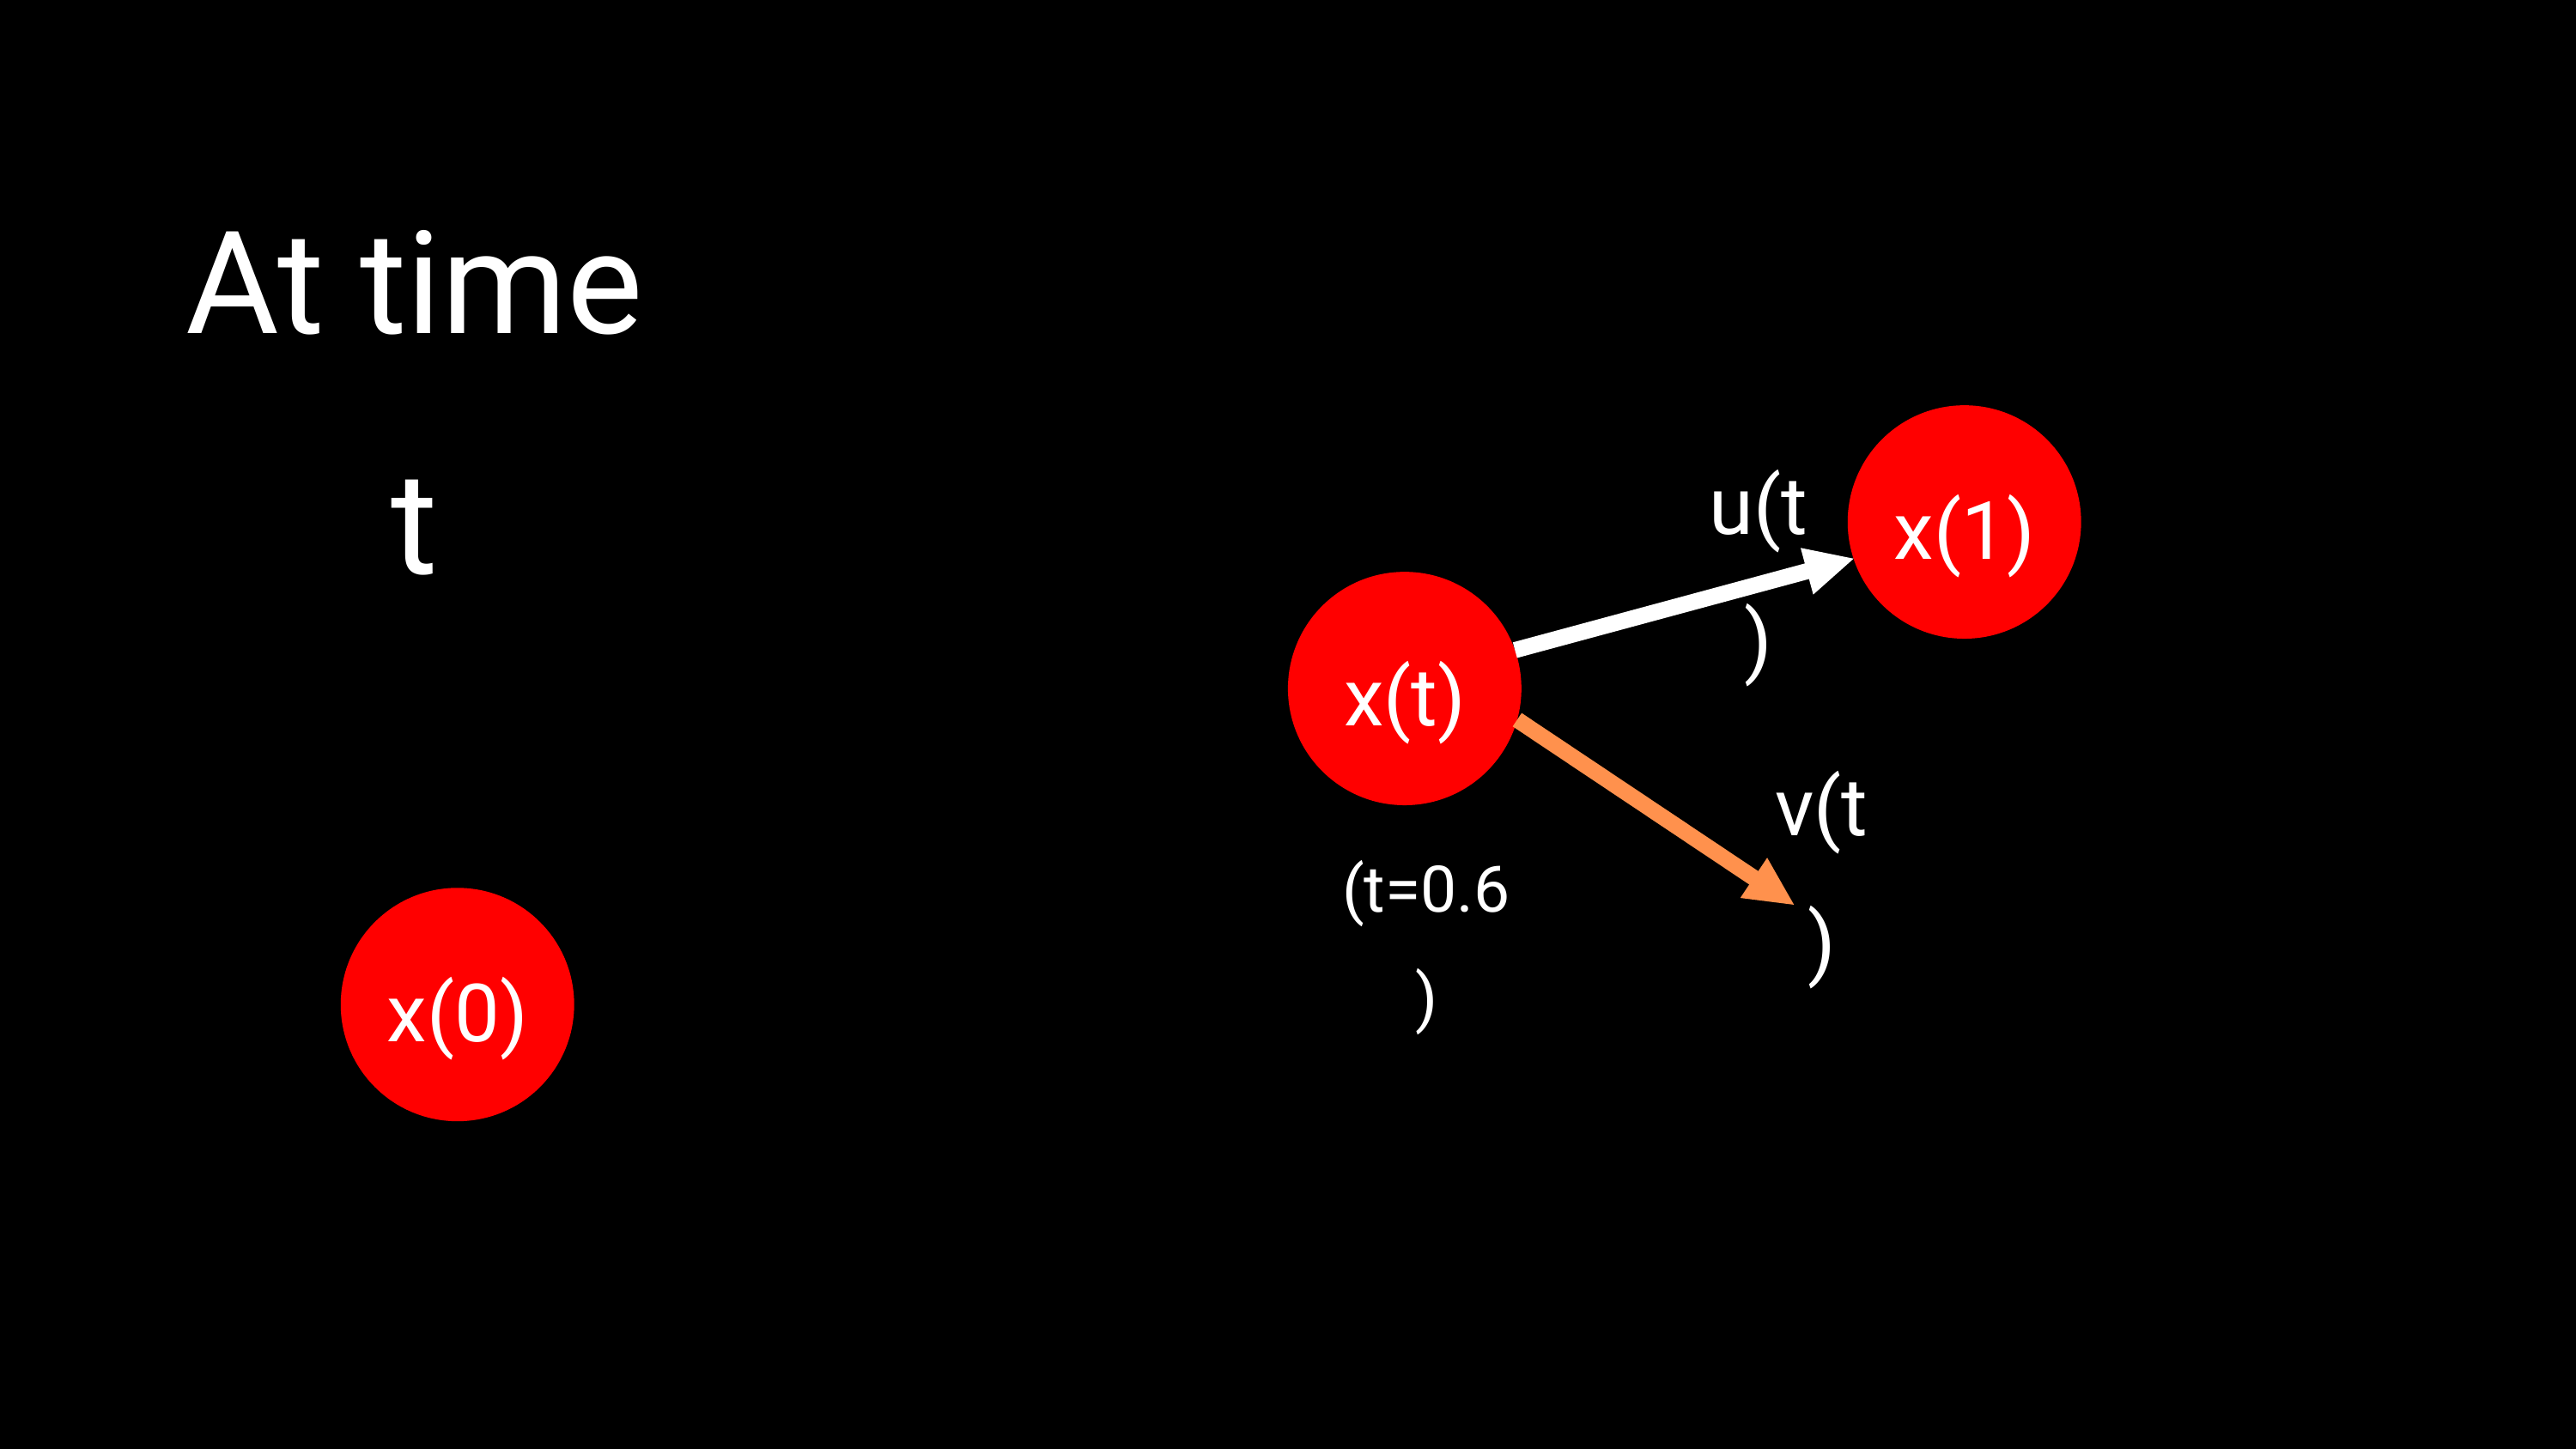

At time t

x(1)
u(t)

x(t)
v(t)
(t=0.6)

x(0)